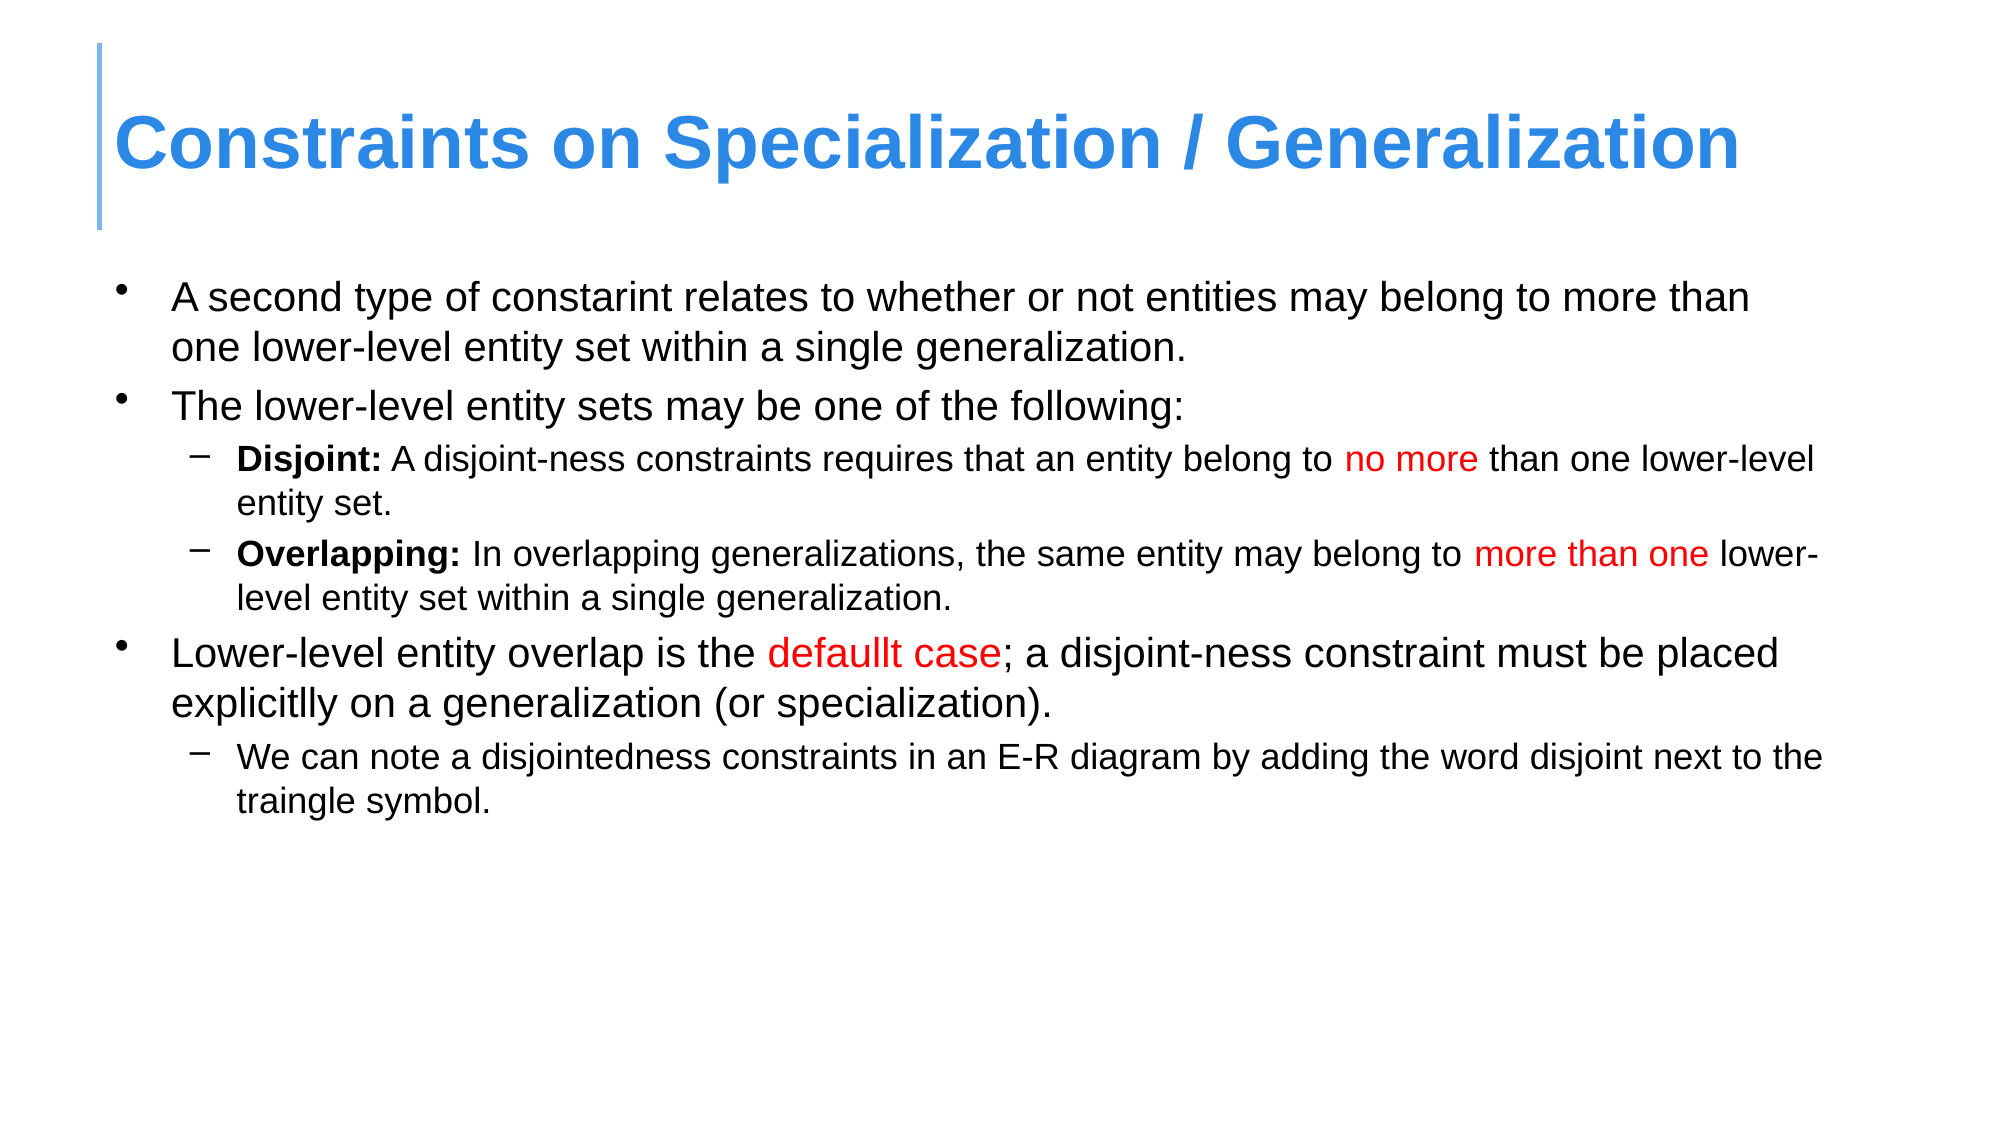

# Constraints on Specialization / Generalization
A second type of constarint relates to whether or not entities may belong to more than one lower-level entity set within a single generalization.
The lower-level entity sets may be one of the following:
Disjoint: A disjoint-ness constraints requires that an entity belong to no more than one lower-level entity set.
Overlapping: In overlapping generalizations, the same entity may belong to more than one lower-level entity set within a single generalization.
Lower-level entity overlap is the defaullt case; a disjoint-ness constraint must be placed explicitlly on a generalization (or specialization).
We can note a disjointedness constraints in an E-R diagram by adding the word disjoint next to the traingle symbol.